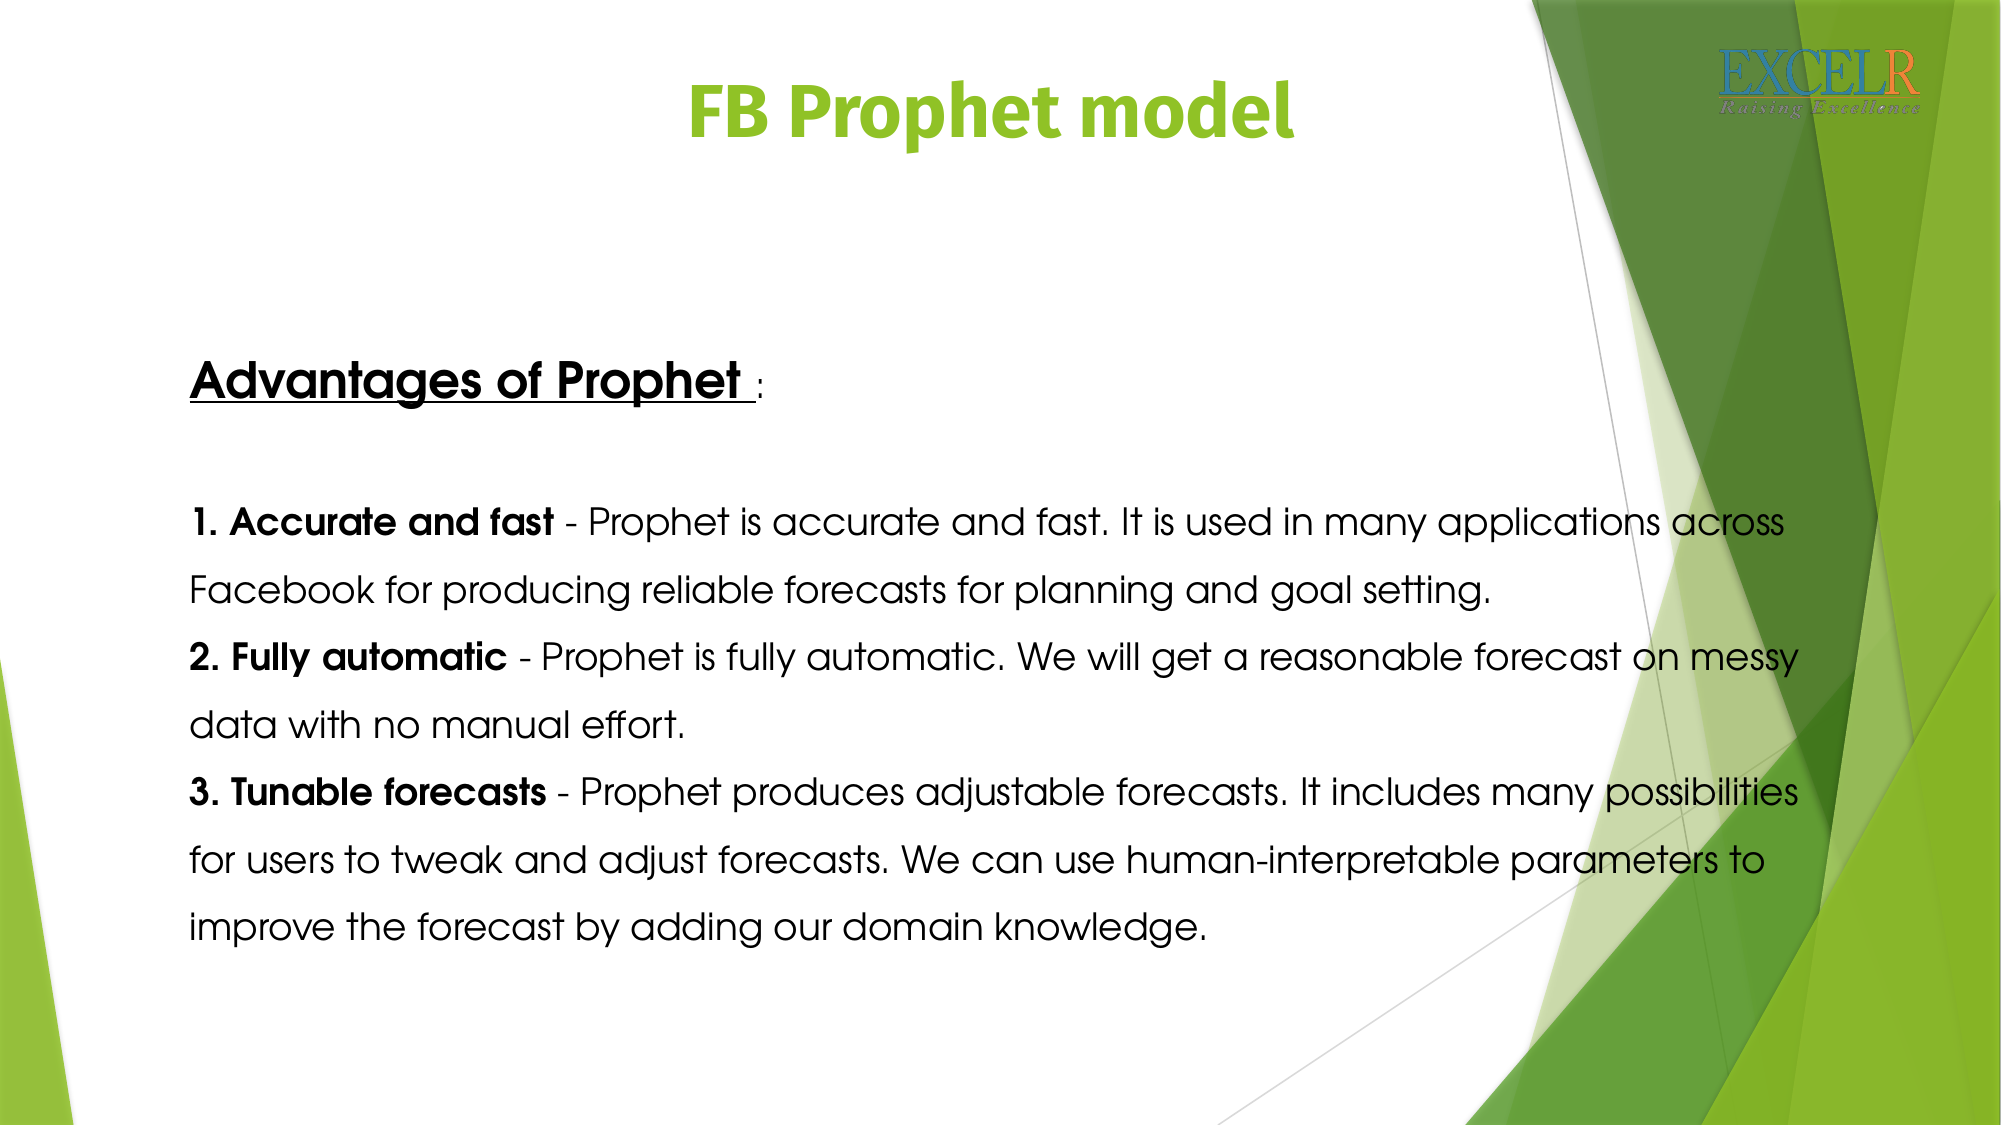

# FB Prophet model
Advantages of Prophet :

1. Accurate and fast - Prophet is accurate and fast. It is used in many applications across Facebook for producing reliable forecasts for planning and goal setting.
2. Fully automatic - Prophet is fully automatic. We will get a reasonable forecast on messy data with no manual effort.
3. Tunable forecasts - Prophet produces adjustable forecasts. It includes many possibilities for users to tweak and adjust forecasts. We can use human-interpretable parameters to improve the forecast by adding our domain knowledge.